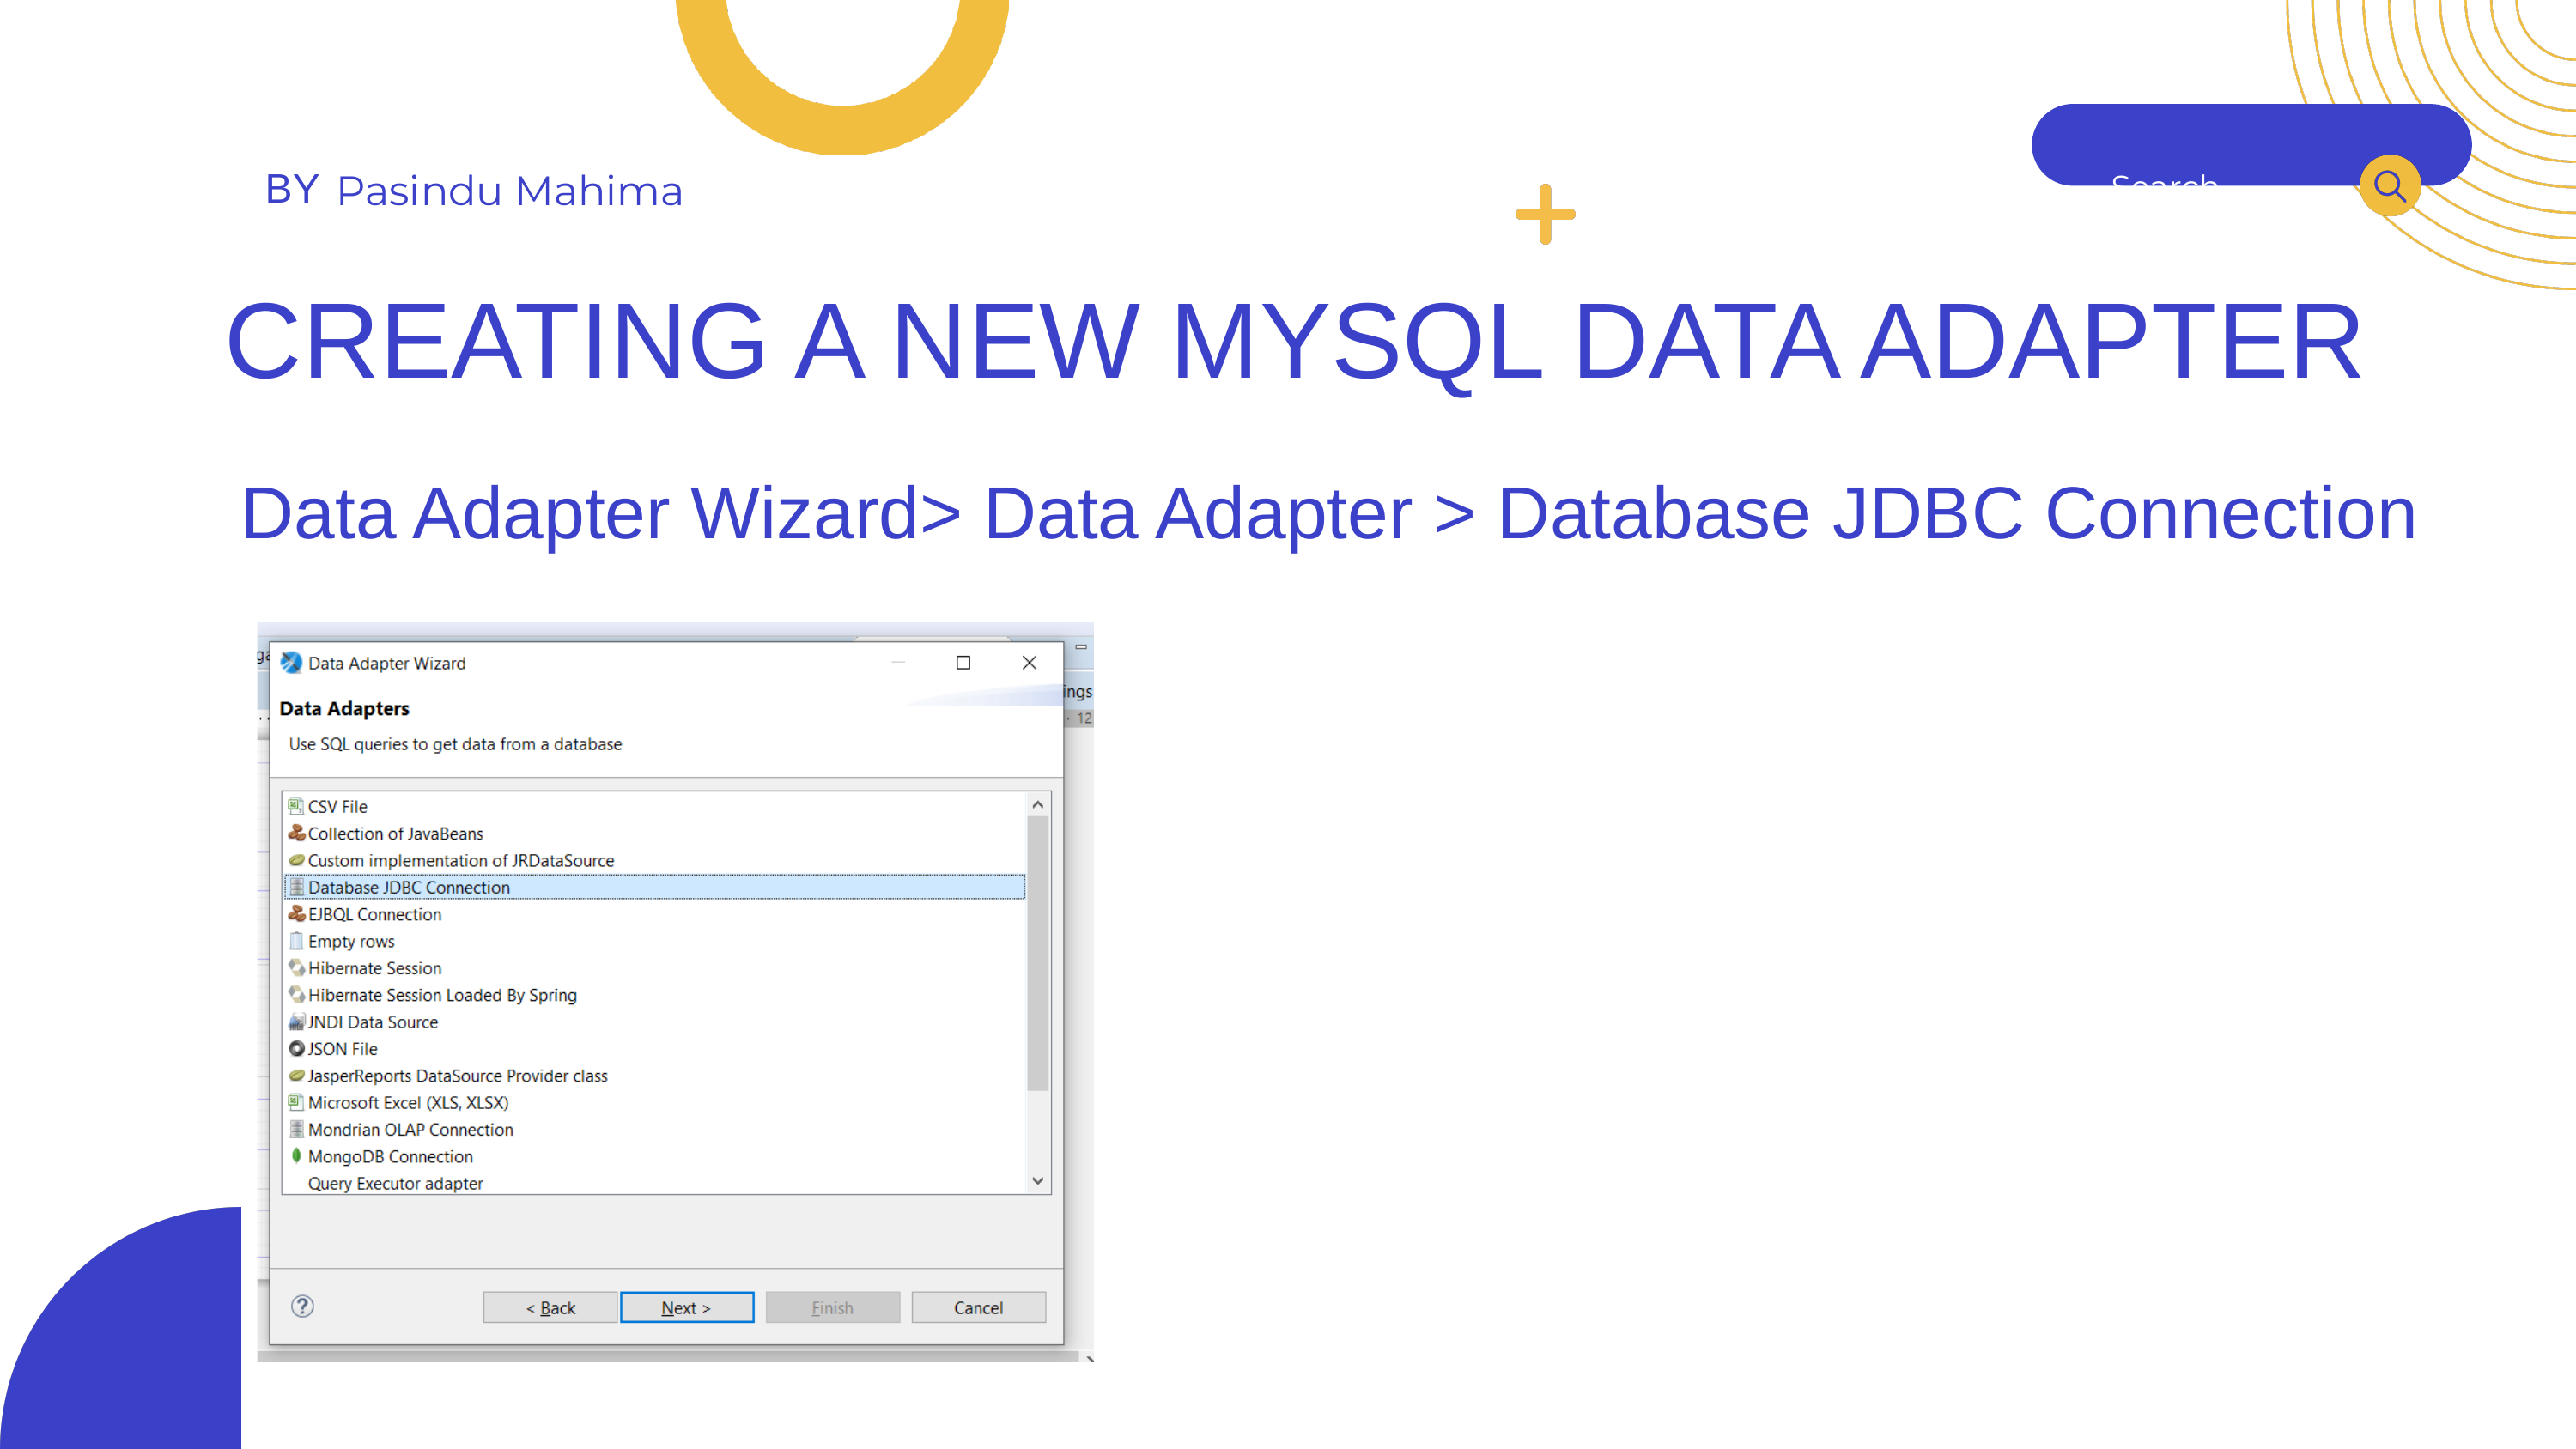

BY

Pasindu Mahima
Search . . .

CREATING A NEW MYSQL DATA ADAPTER
Data Adapter Wizard> Data Adapter > Database JDBC Connection